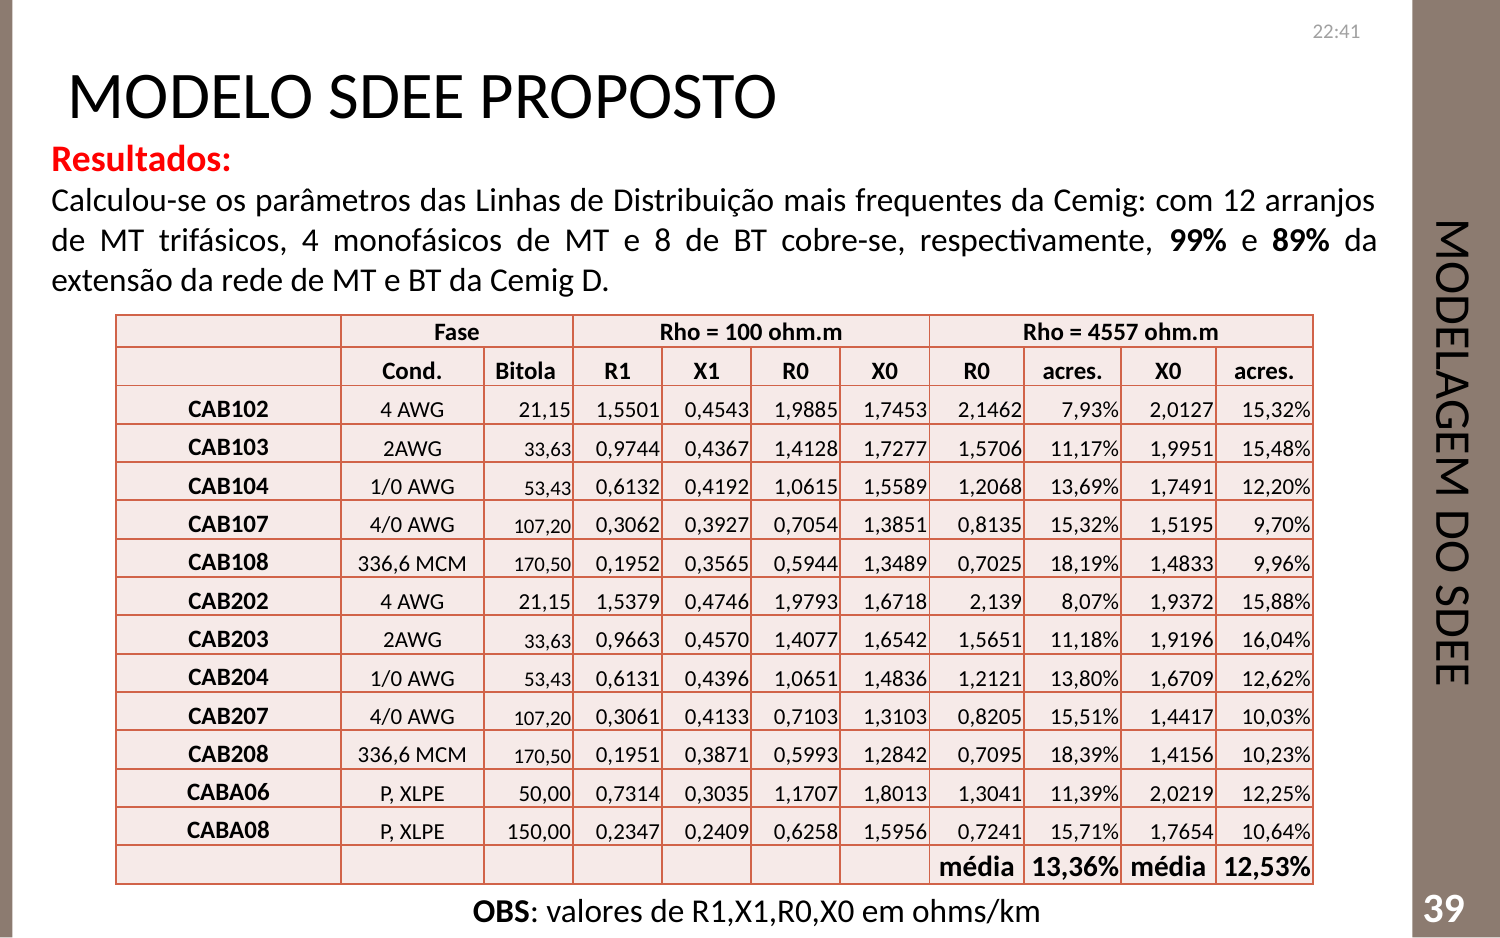

Modelo SDEE proposto
22:41
# Modelagem do SDEE
Resultados:
Calculou-se os parâmetros das Linhas de Distribuição mais frequentes da Cemig: com 12 arranjos de MT trifásicos, 4 monofásicos de MT e 8 de BT cobre-se, respectivamente, 99% e 89% da extensão da rede de MT e BT da Cemig D.
|  | Fase |  | Rho = 100 ohm.m |  |  |  | Rho = 4557 ohm.m |  |  |  |
| --- | --- | --- | --- | --- | --- | --- | --- | --- | --- | --- |
|  | Cond. | Bitola | R1 | X1 | R0 | X0 | R0 | acres. | X0 | acres. |
| CAB102 | 4 AWG | 21,15 | 1,5501 | 0,4543 | 1,9885 | 1,7453 | 2,1462 | 7,93% | 2,0127 | 15,32% |
| CAB103 | 2AWG | 33,63 | 0,9744 | 0,4367 | 1,4128 | 1,7277 | 1,5706 | 11,17% | 1,9951 | 15,48% |
| CAB104 | 1/0 AWG | 53,43 | 0,6132 | 0,4192 | 1,0615 | 1,5589 | 1,2068 | 13,69% | 1,7491 | 12,20% |
| CAB107 | 4/0 AWG | 107,20 | 0,3062 | 0,3927 | 0,7054 | 1,3851 | 0,8135 | 15,32% | 1,5195 | 9,70% |
| CAB108 | 336,6 MCM | 170,50 | 0,1952 | 0,3565 | 0,5944 | 1,3489 | 0,7025 | 18,19% | 1,4833 | 9,96% |
| CAB202 | 4 AWG | 21,15 | 1,5379 | 0,4746 | 1,9793 | 1,6718 | 2,139 | 8,07% | 1,9372 | 15,88% |
| CAB203 | 2AWG | 33,63 | 0,9663 | 0,4570 | 1,4077 | 1,6542 | 1,5651 | 11,18% | 1,9196 | 16,04% |
| CAB204 | 1/0 AWG | 53,43 | 0,6131 | 0,4396 | 1,0651 | 1,4836 | 1,2121 | 13,80% | 1,6709 | 12,62% |
| CAB207 | 4/0 AWG | 107,20 | 0,3061 | 0,4133 | 0,7103 | 1,3103 | 0,8205 | 15,51% | 1,4417 | 10,03% |
| CAB208 | 336,6 MCM | 170,50 | 0,1951 | 0,3871 | 0,5993 | 1,2842 | 0,7095 | 18,39% | 1,4156 | 10,23% |
| CABA06 | P, XLPE | 50,00 | 0,7314 | 0,3035 | 1,1707 | 1,8013 | 1,3041 | 11,39% | 2,0219 | 12,25% |
| CABA08 | P, XLPE | 150,00 | 0,2347 | 0,2409 | 0,6258 | 1,5956 | 0,7241 | 15,71% | 1,7654 | 10,64% |
|  |  |  |  |  |  |  | média | 13,36% | média | 12,53% |
39
OBS: valores de R1,X1,R0,X0 em ohms/km